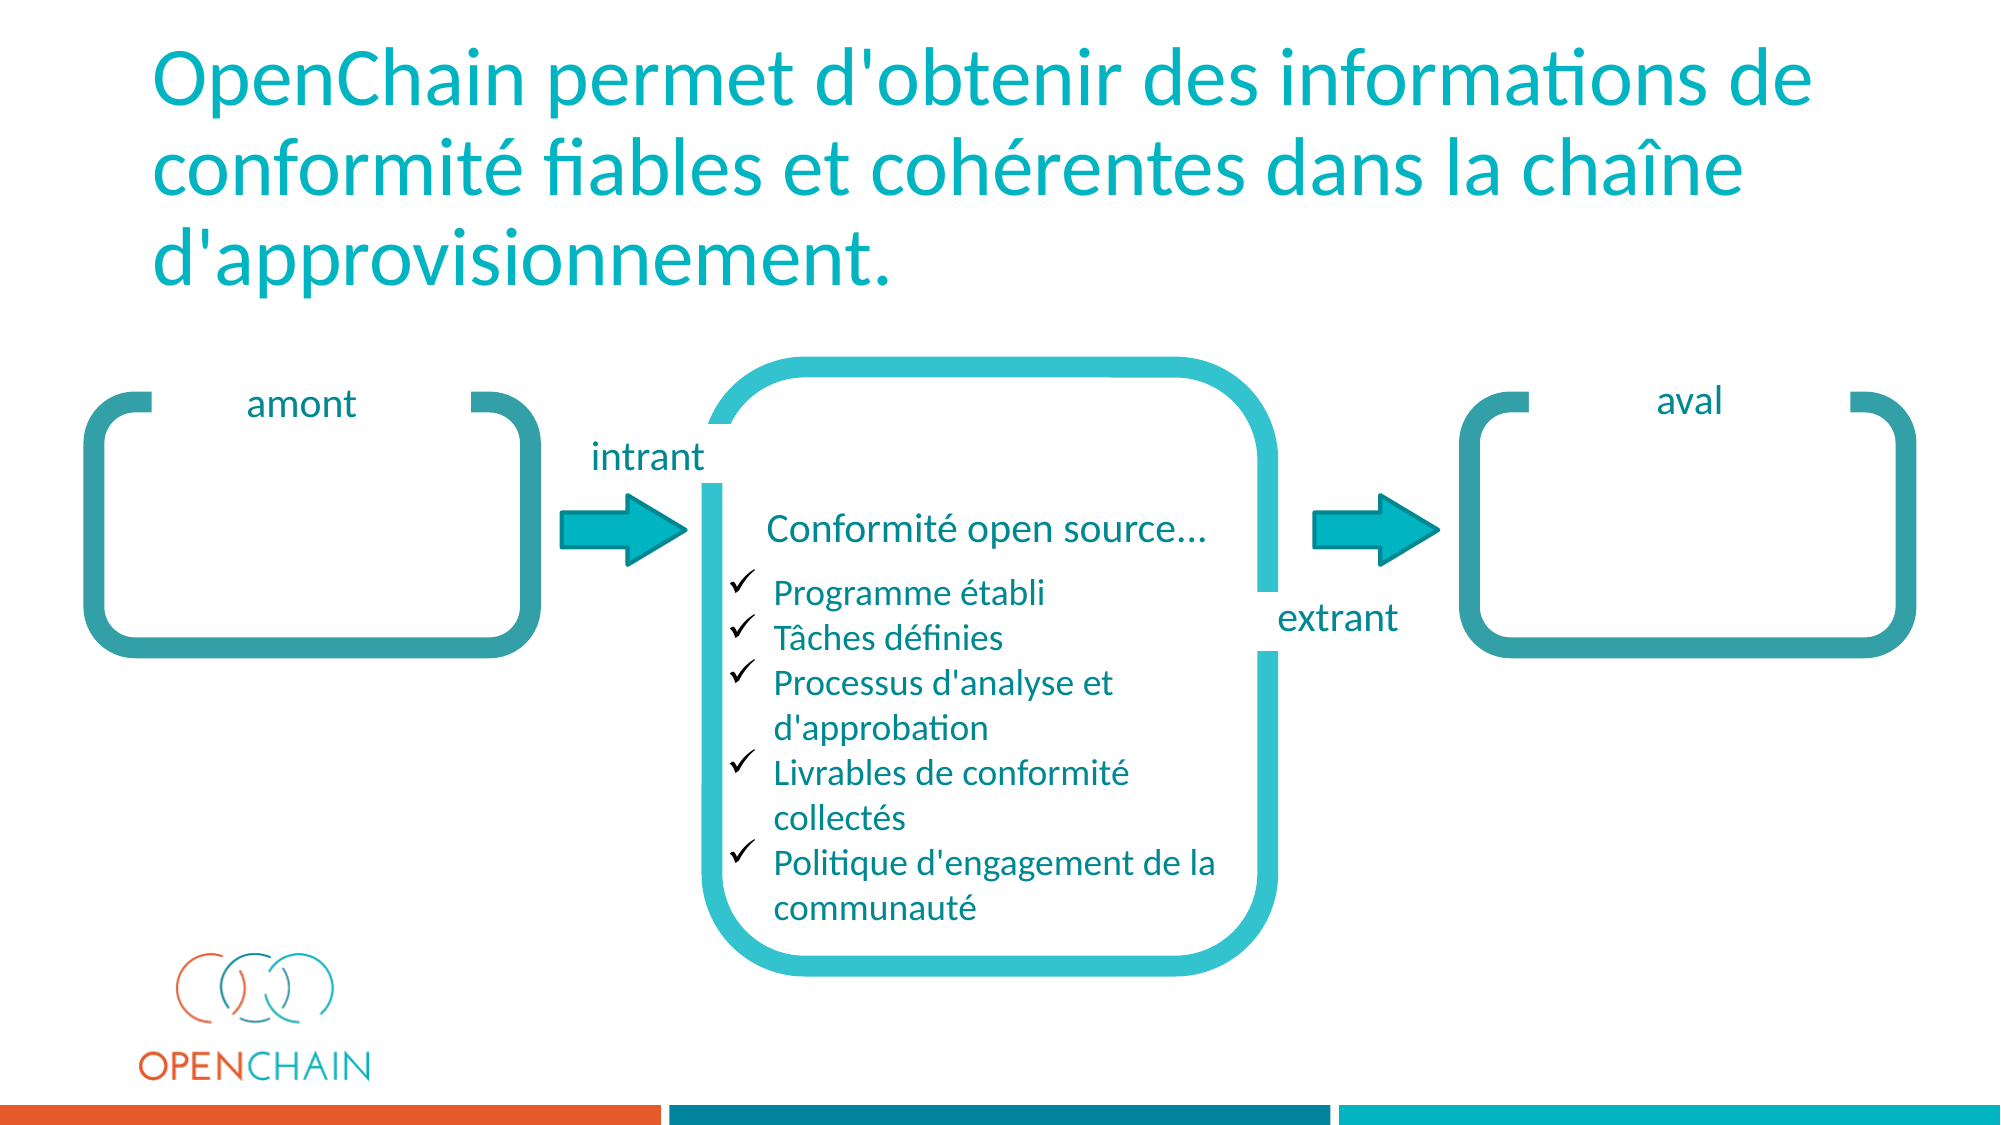

OpenChain permet d'obtenir des informations de conformité fiables et cohérentes dans la chaîne d'approvisionnement.
aval

amont

intrant

Conformité open source...

Programme établi
Tâches définies
Processus d'analyse et d'approbation
Livrables de conformité collectés
Politique d'engagement de la communauté
extrant